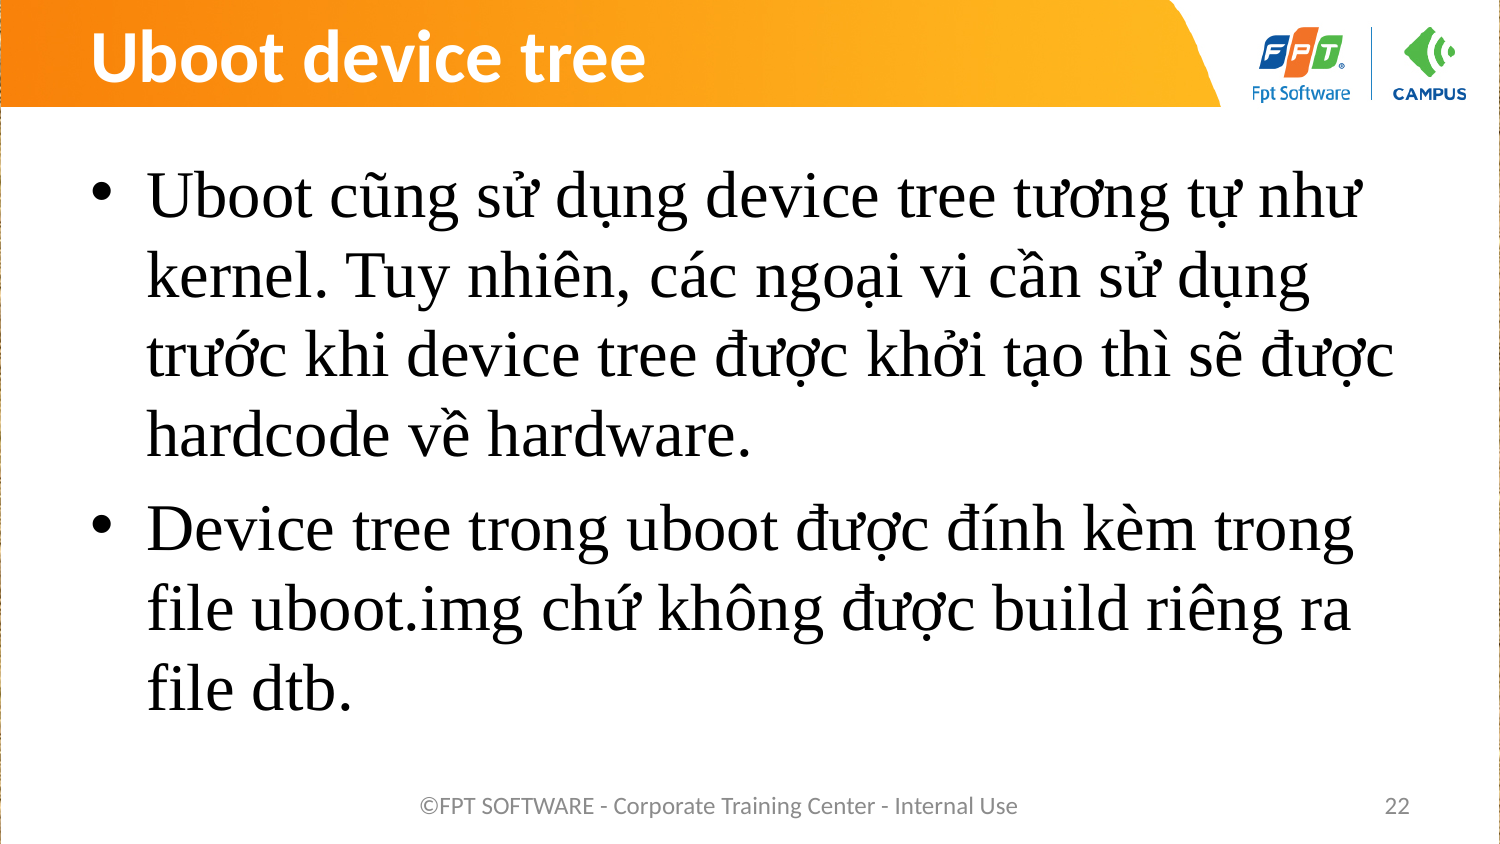

# Uboot device tree
Uboot cũng sử dụng device tree tương tự như kernel. Tuy nhiên, các ngoại vi cần sử dụng trước khi device tree được khởi tạo thì sẽ được hardcode về hardware.
Device tree trong uboot được đính kèm trong file uboot.img chứ không được build riêng ra file dtb.
©FPT SOFTWARE - Corporate Training Center - Internal Use
22